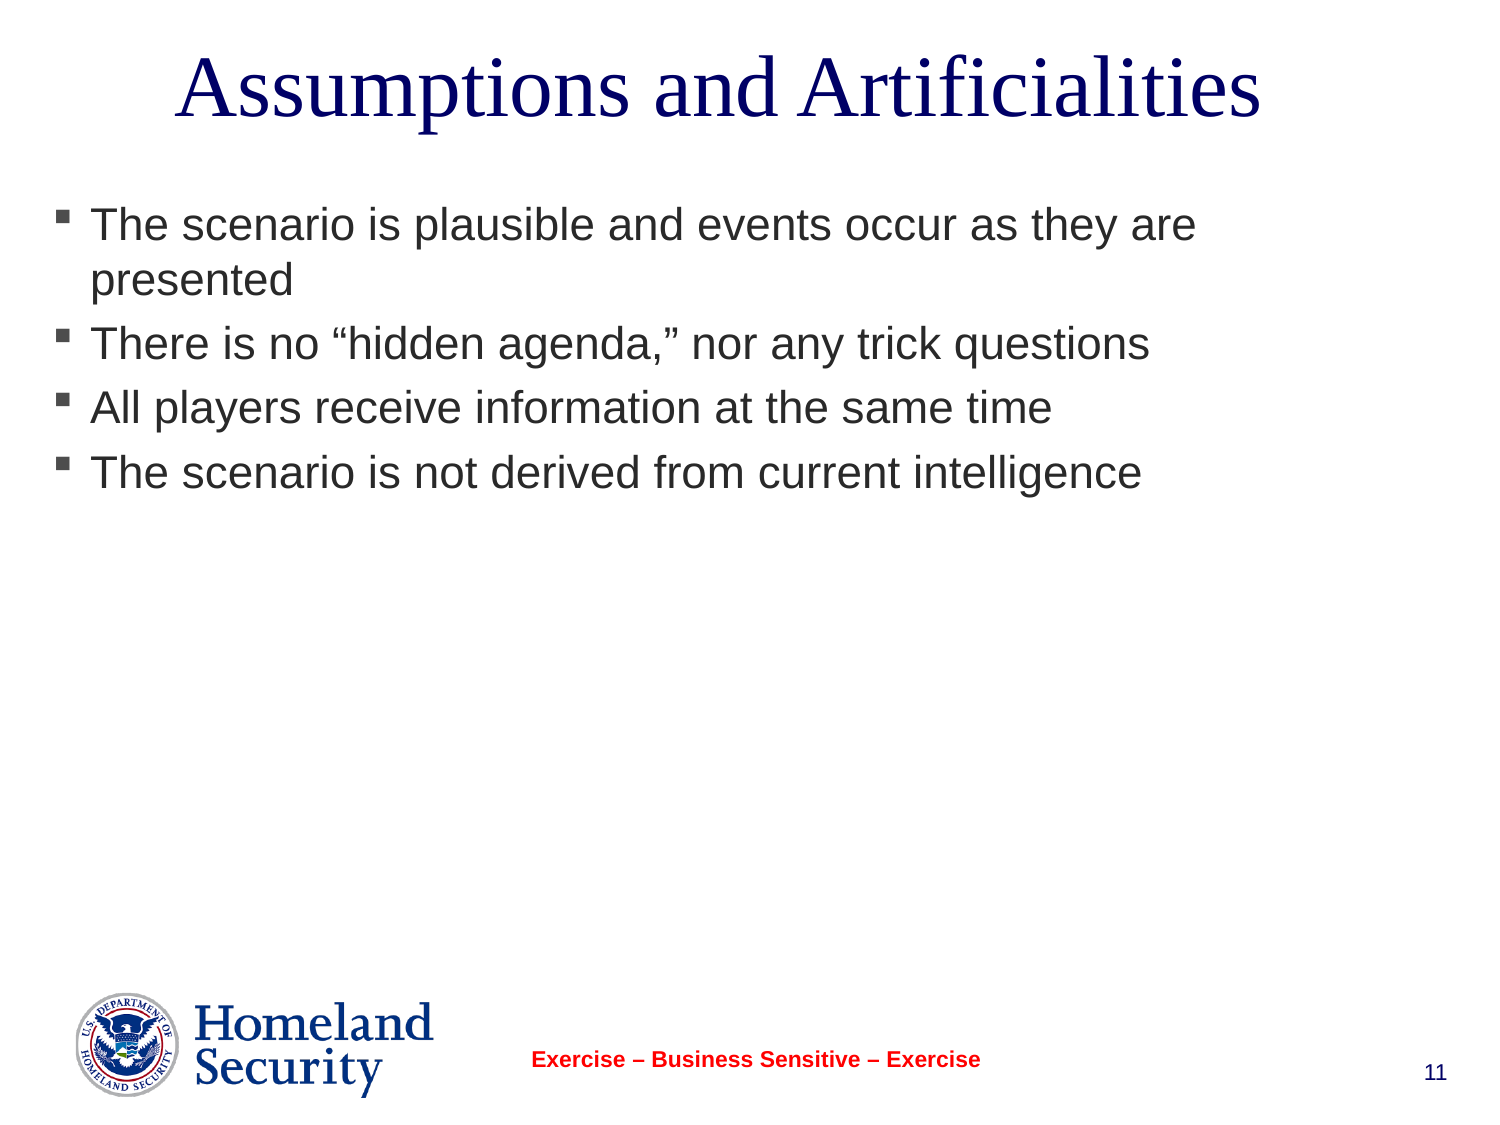

Assumptions and Artificialities
The scenario is plausible and events occur as they are presented
There is no “hidden agenda,” nor any trick questions
All players receive information at the same time
The scenario is not derived from current intelligence
Exercise – Business Sensitive – Exercise